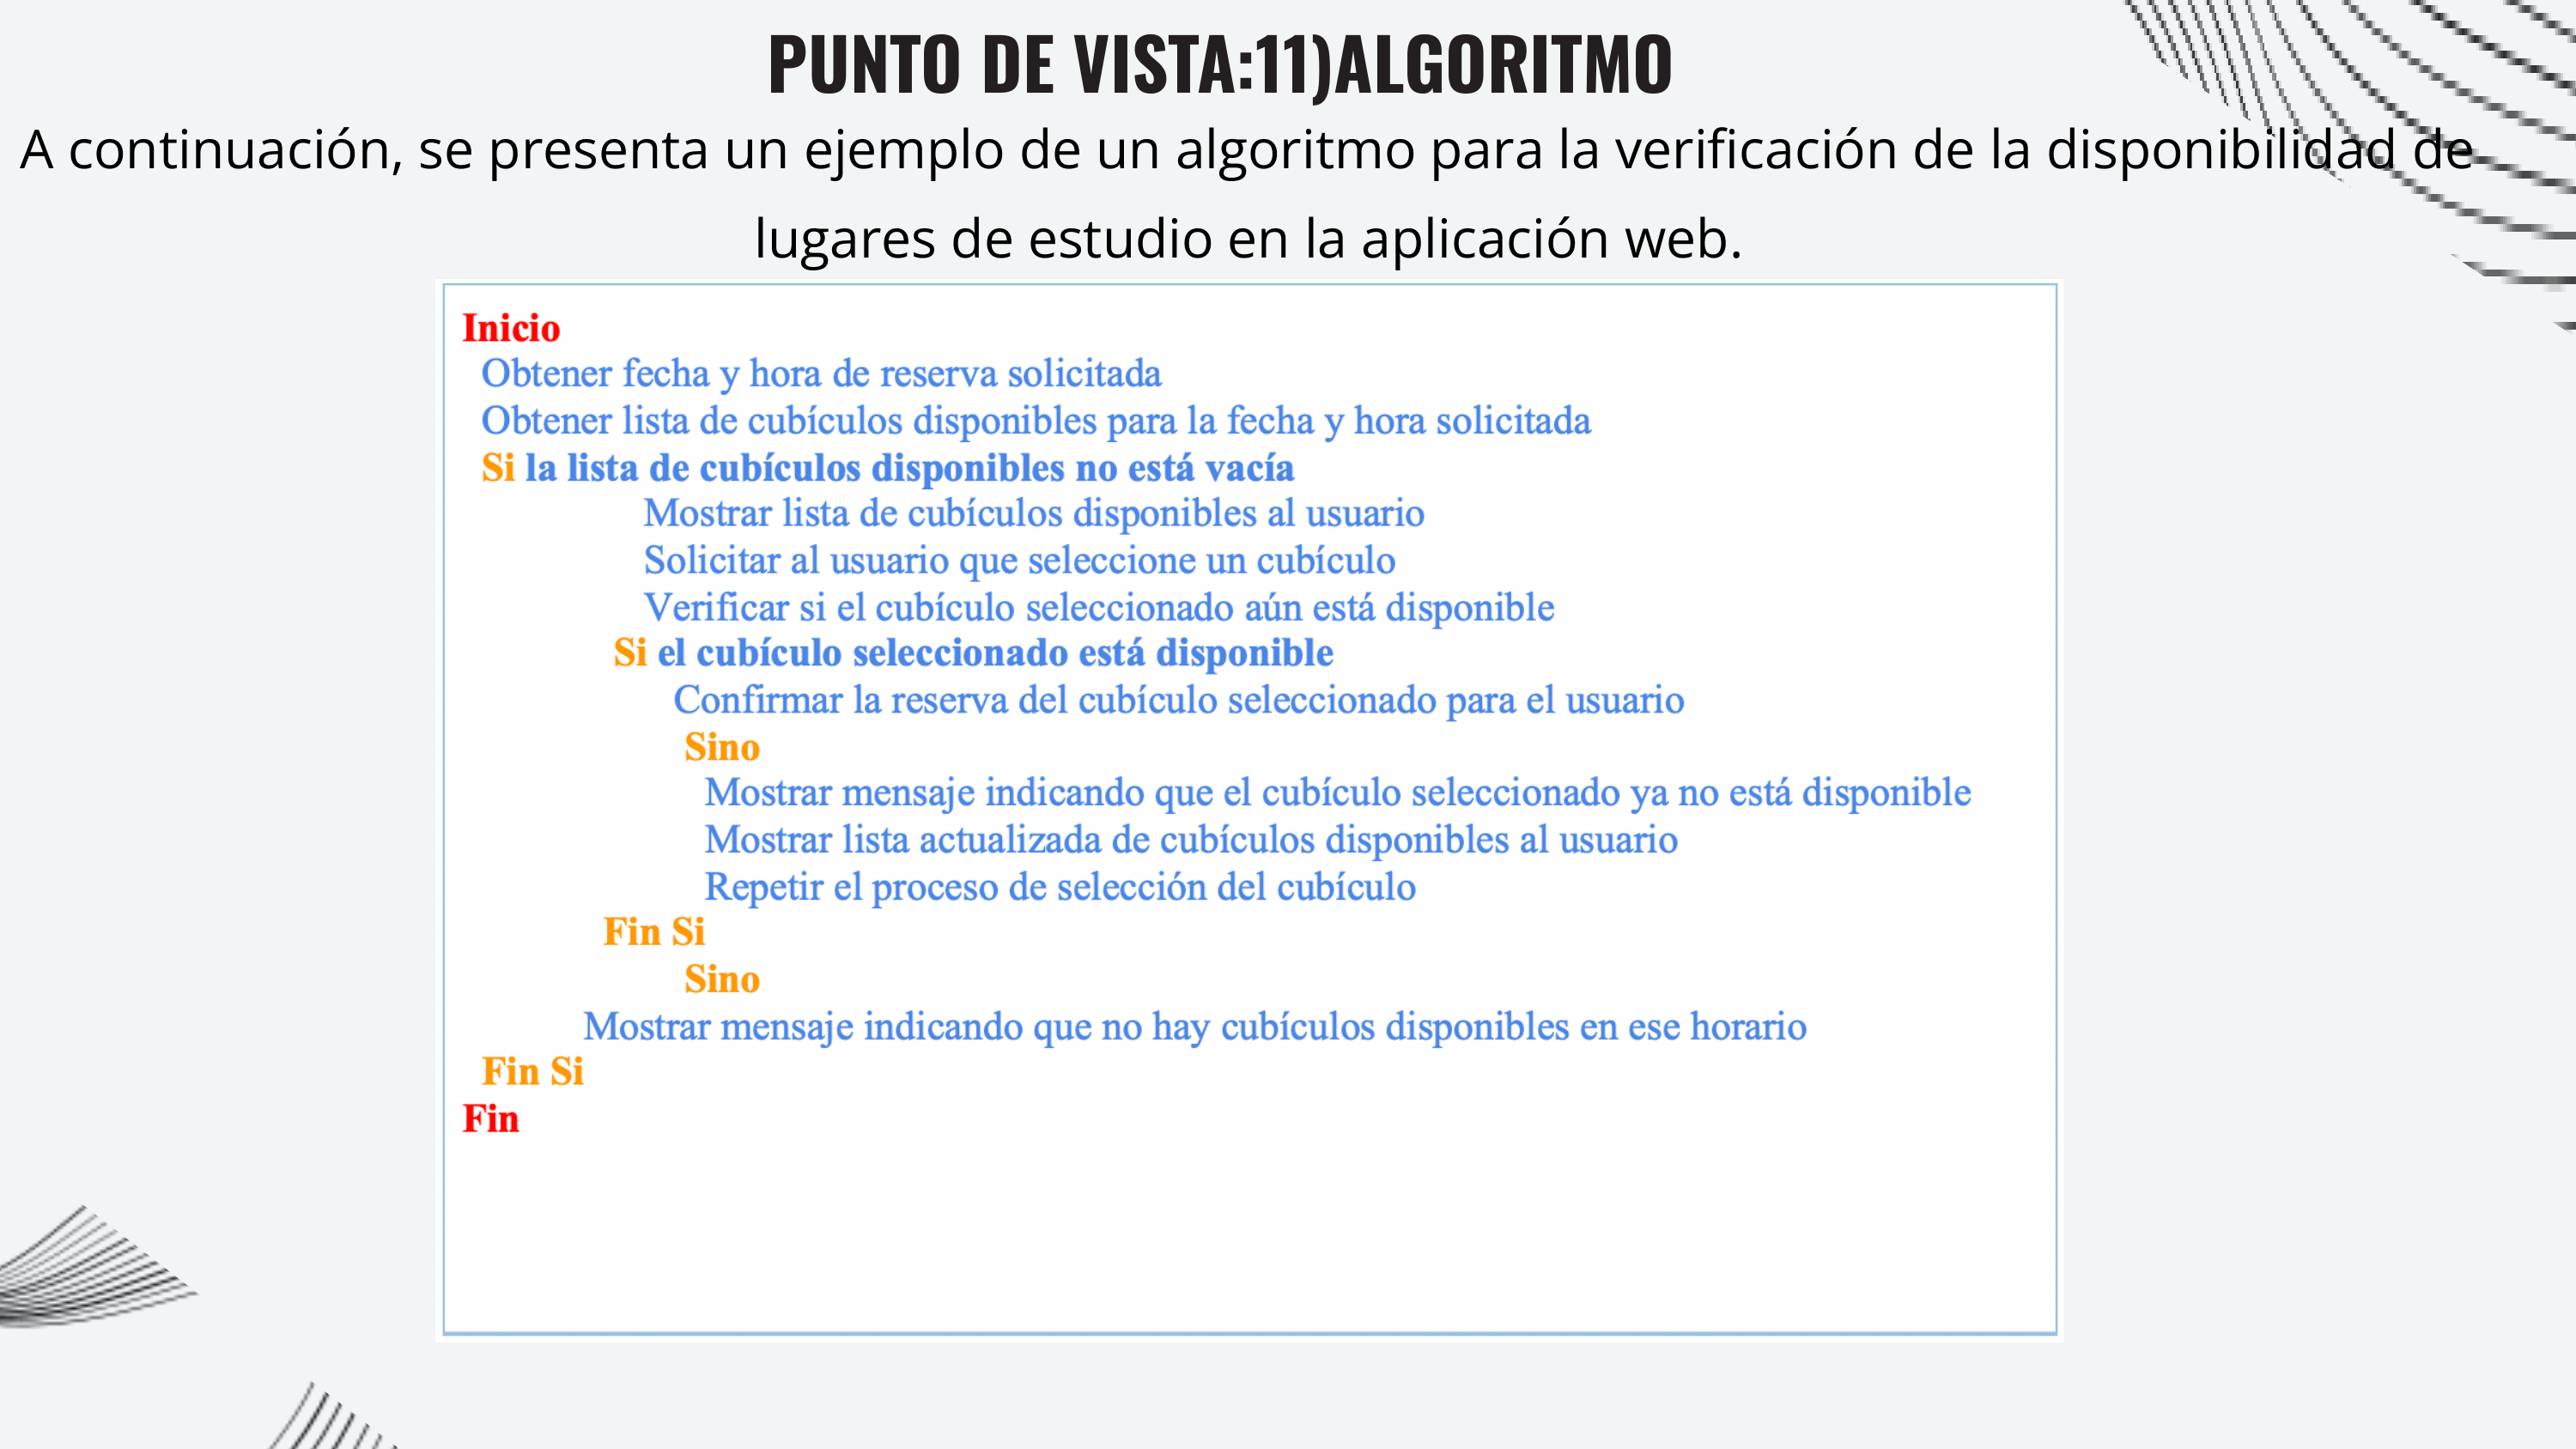

PUNTO DE VISTA:11)ALGORITMO
A continuación, se presenta un ejemplo de un algoritmo para la verificación de la disponibilidad de lugares de estudio en la aplicación web.